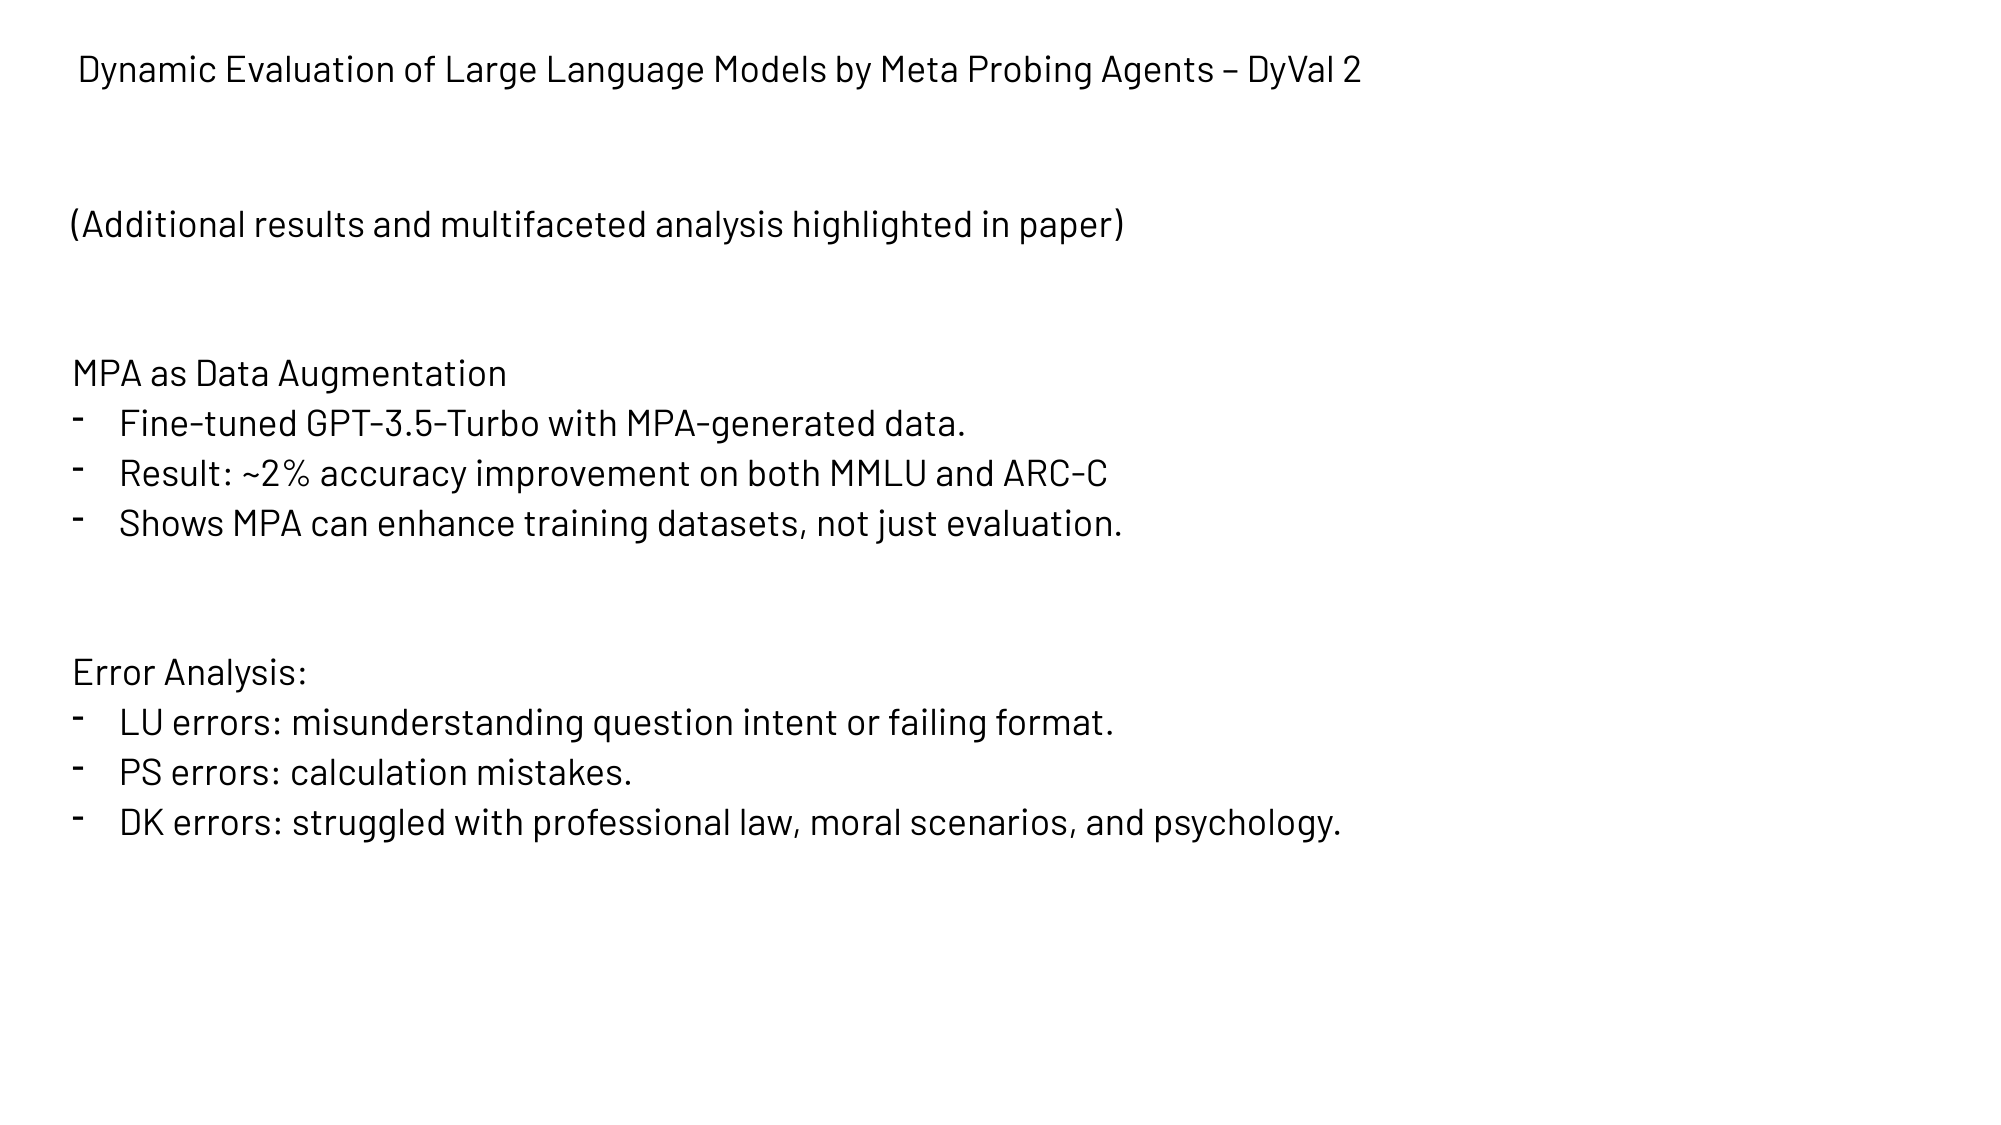

Dynamic Evaluation of Large Language Models by Meta Probing Agents – DyVal 2
(Additional results and multifaceted analysis highlighted in paper)

MPA as Data Augmentation
Fine-tuned GPT-3.5-Turbo with MPA-generated data.
Result: ~2% accuracy improvement on both MMLU and ARC-C
Shows MPA can enhance training datasets, not just evaluation.

Error Analysis:
LU errors: misunderstanding question intent or failing format.
PS errors: calculation mistakes.
DK errors: struggled with professional law, moral scenarios, and psychology.